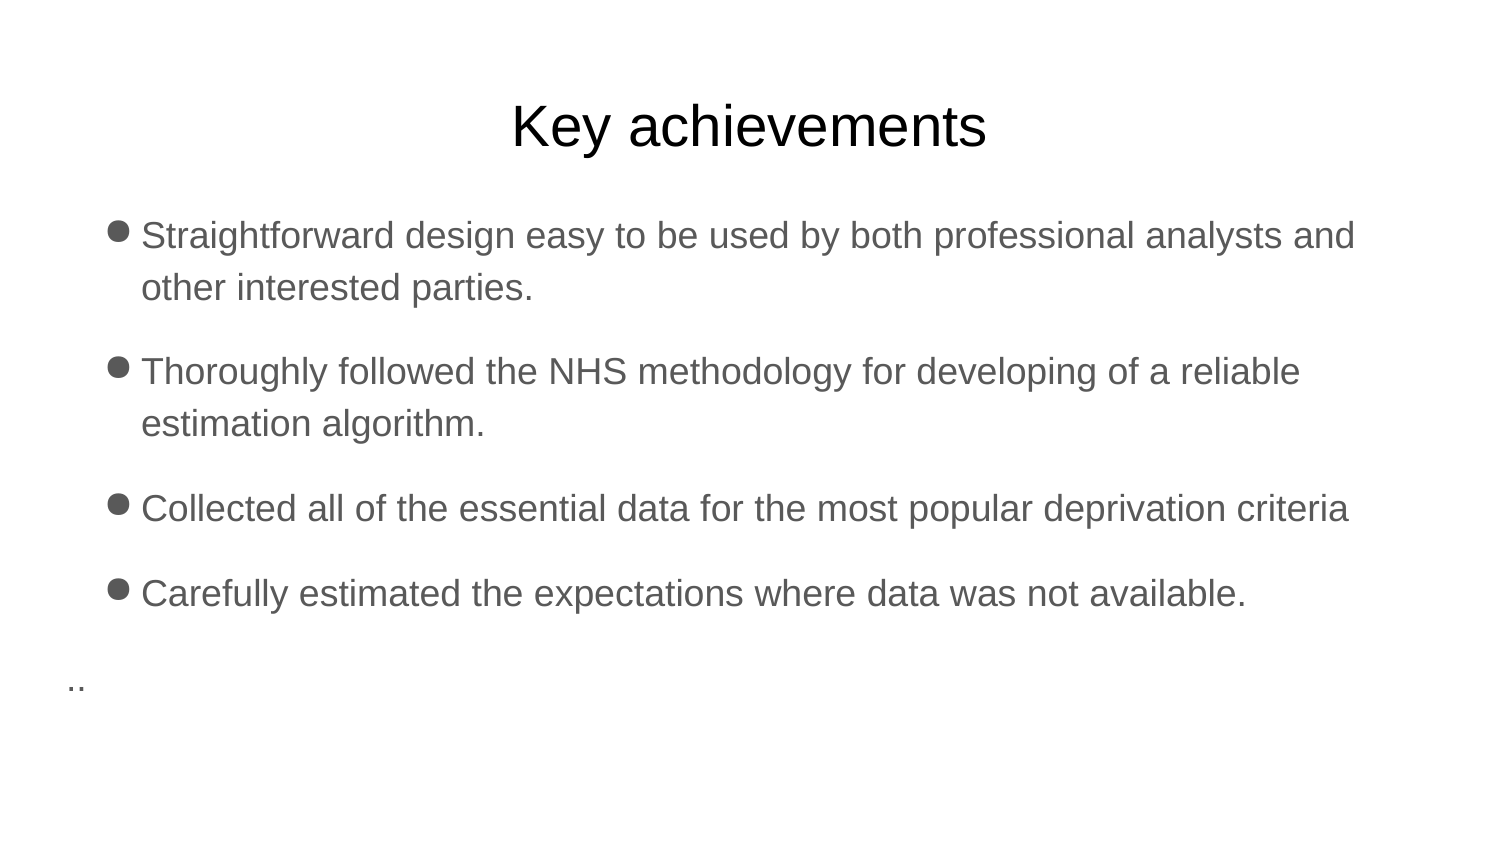

# Key achievements
Straightforward design easy to be used by both professional analysts and other interested parties.
Thoroughly followed the NHS methodology for developing of a reliable estimation algorithm.
Collected all of the essential data for the most popular deprivation criteria
Carefully estimated the expectations where data was not available.
..